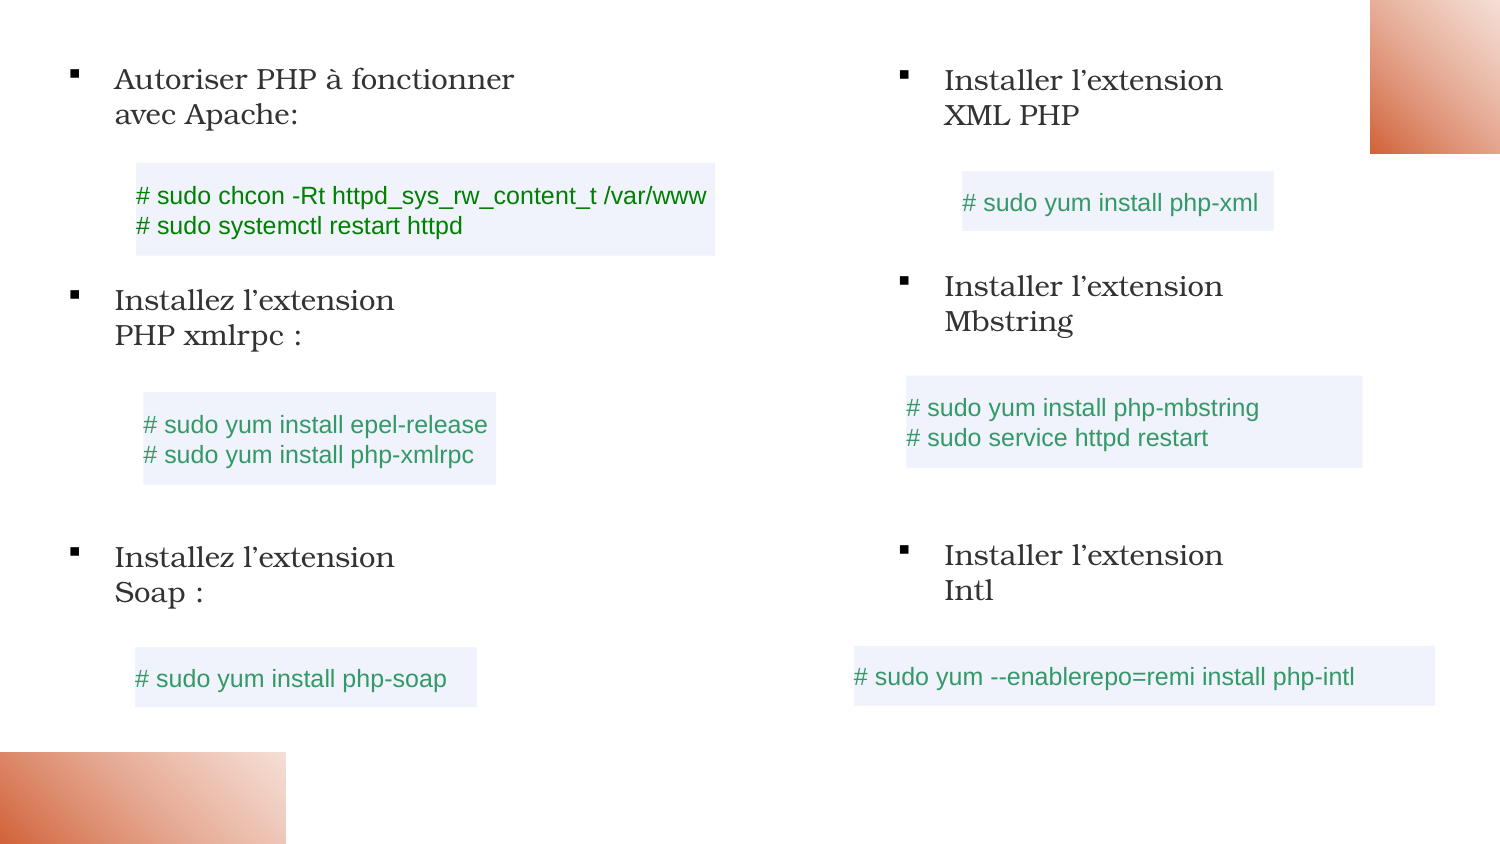

Autoriser PHP à fonctionner avec Apache:
Installer l’extension XML PHP
# sudo chcon -Rt httpd_sys_rw_content_t /var/www
# sudo systemctl restart httpd
# sudo yum install php-xml
Installer l’extension Mbstring
Installez l’extension PHP xmlrpc :
# sudo yum install php-mbstring
# sudo service httpd restart
# sudo yum install epel-release
# sudo yum install php-xmlrpc
Installer l’extension Intl
Installez l’extension Soap :
# sudo yum --enablerepo=remi install php-intl
# sudo yum install php-soap